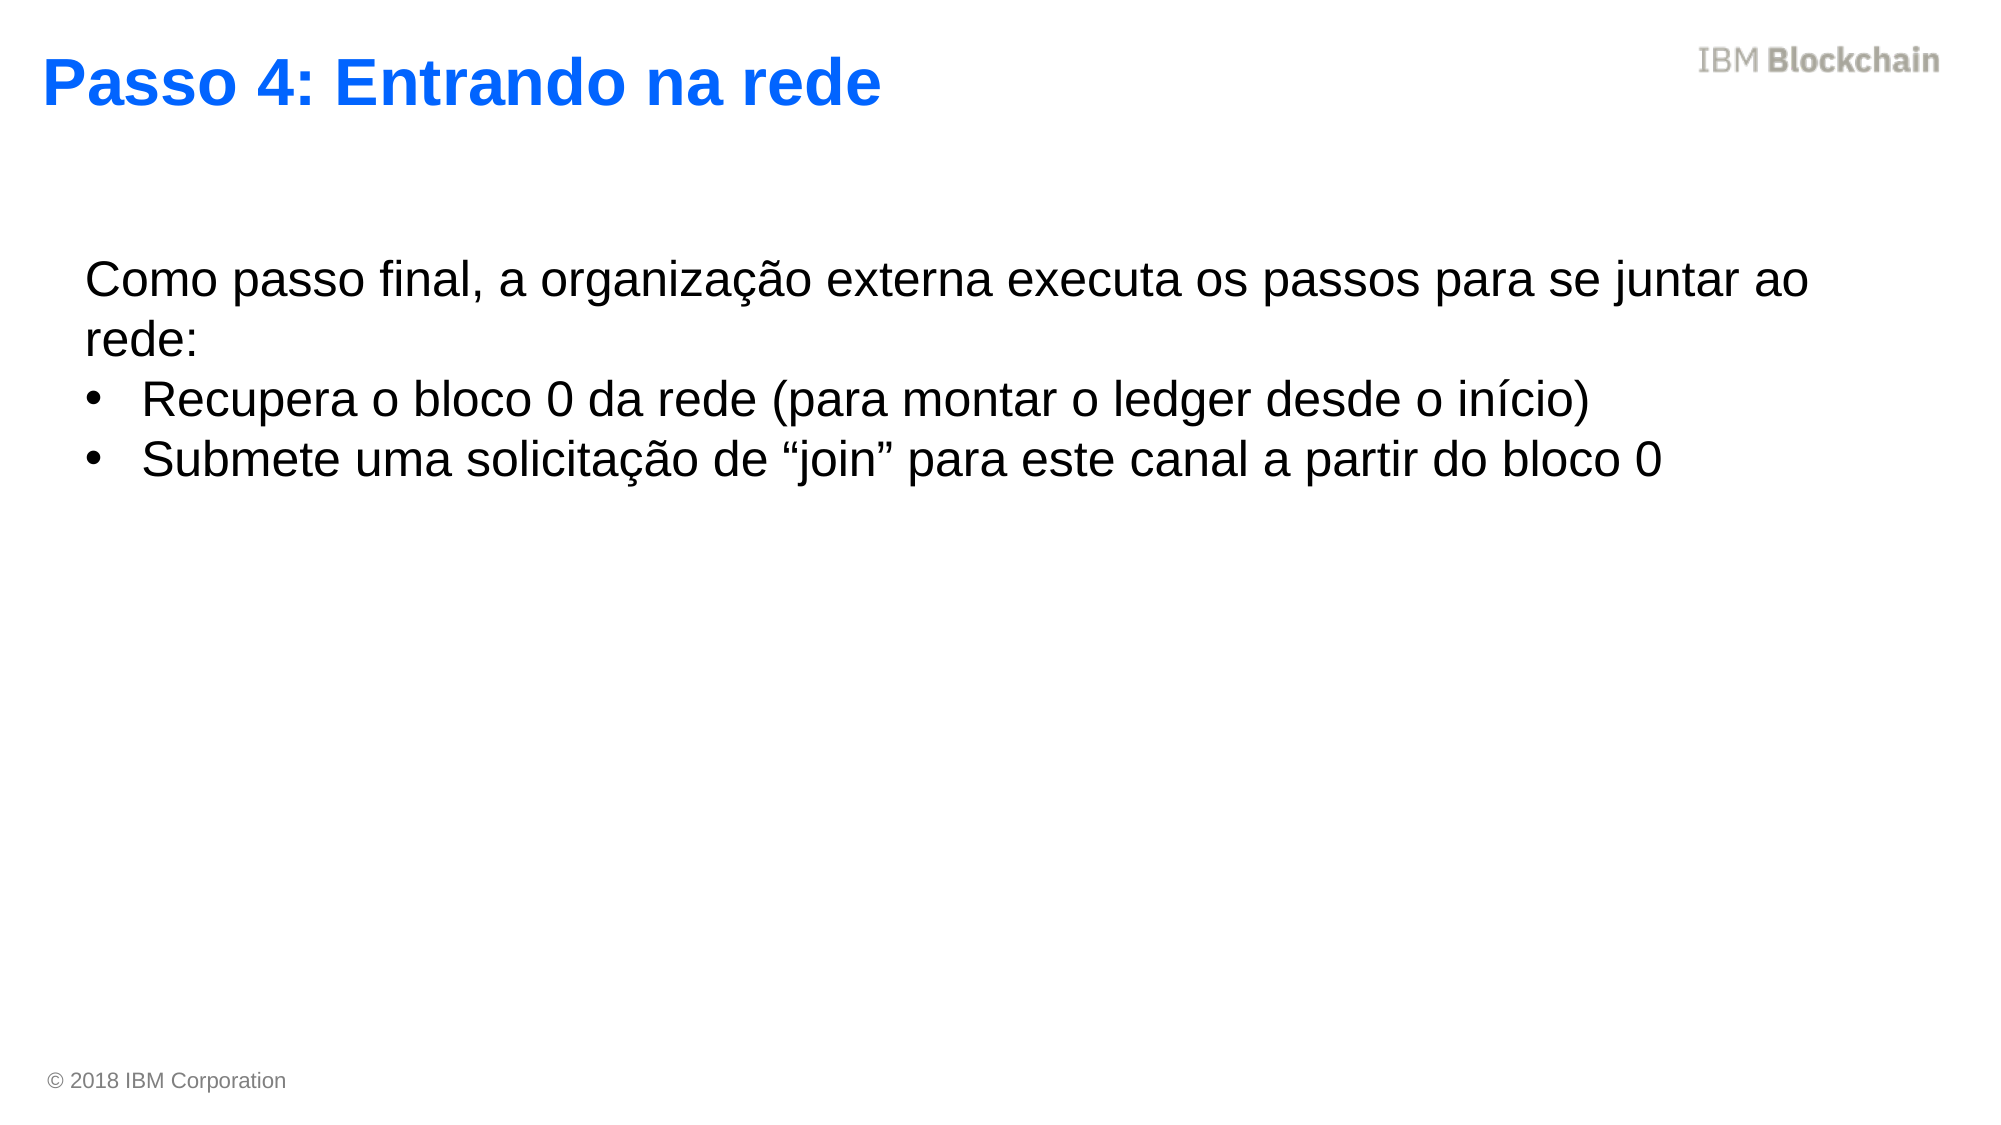

Passo 4: Entrando na rede

Como passo final, a organização externa executa os passos para se juntar ao rede:
Recupera o bloco 0 da rede (para montar o ledger desde o início)
Submete uma solicitação de “join” para este canal a partir do bloco 0